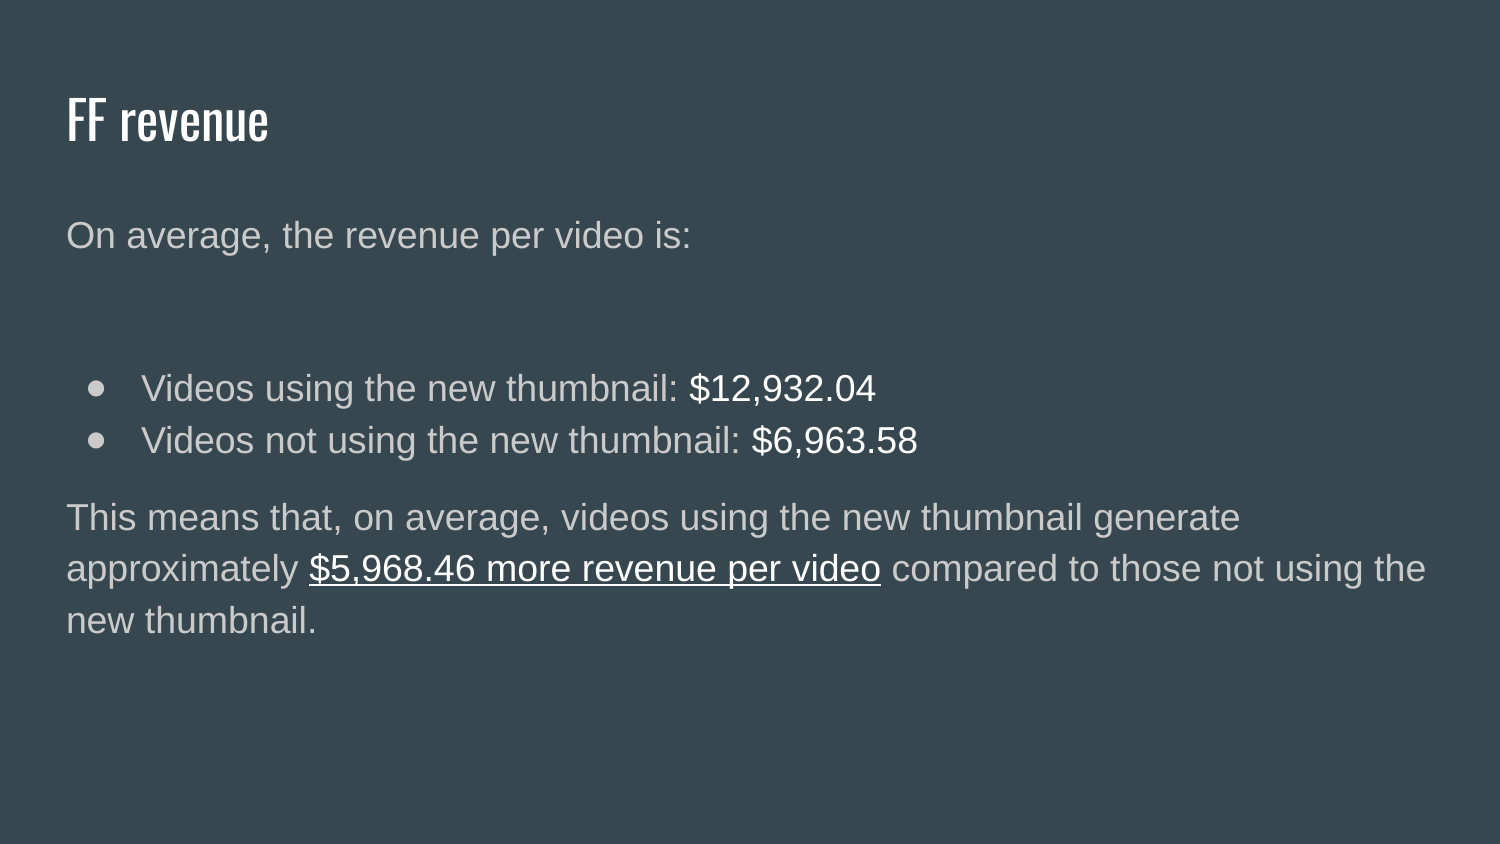

# FF revenue
On average, the revenue per video is:

Videos using the new thumbnail: $12,932.04
Videos not using the new thumbnail: $6,963.58
This means that, on average, videos using the new thumbnail generate approximately $5,968.46 more revenue per video compared to those not using the new thumbnail.